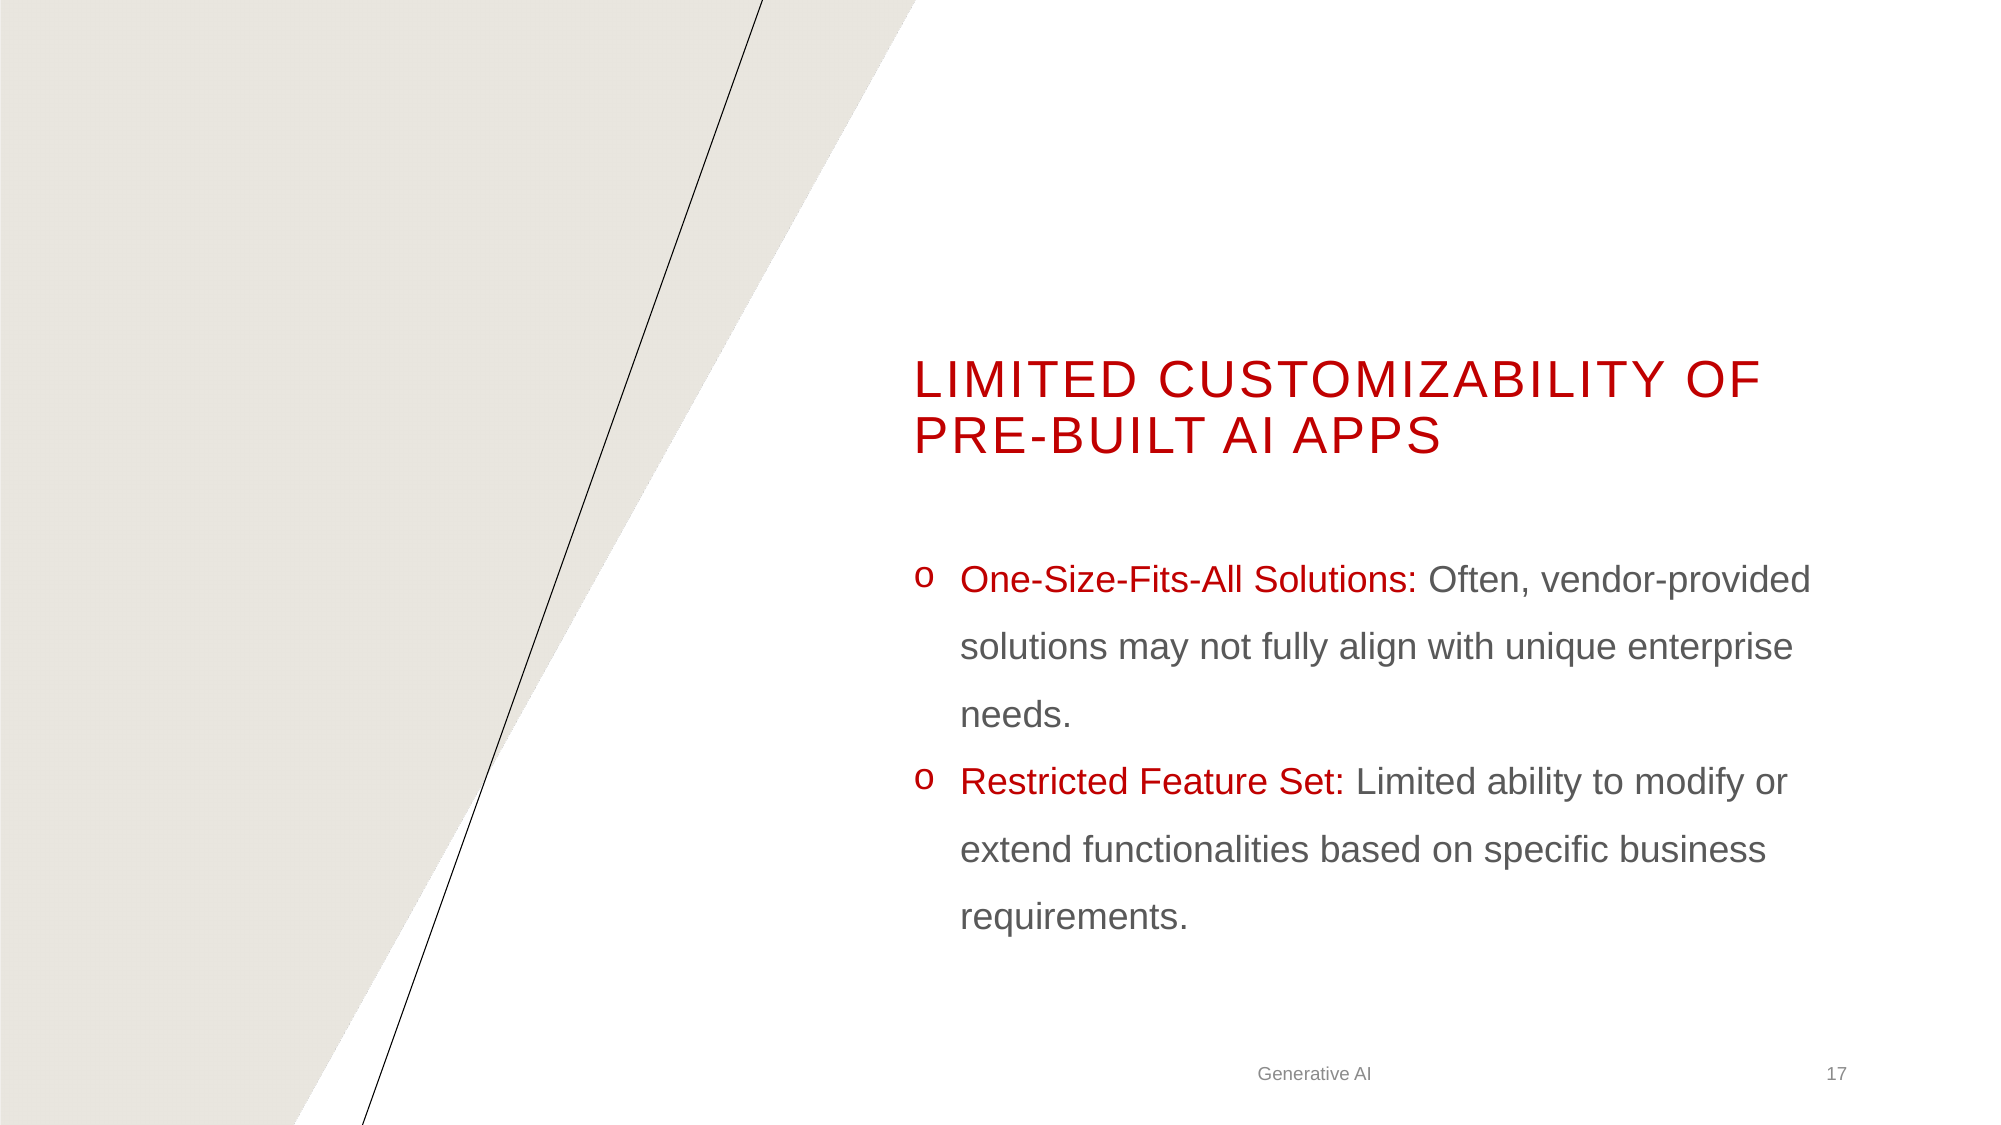

Limited Customizability of Pre-built AI apps
One-Size-Fits-All Solutions: Often, vendor-provided solutions may not fully align with unique enterprise needs.
Restricted Feature Set: Limited ability to modify or extend functionalities based on specific business requirements.

Generative AI
17